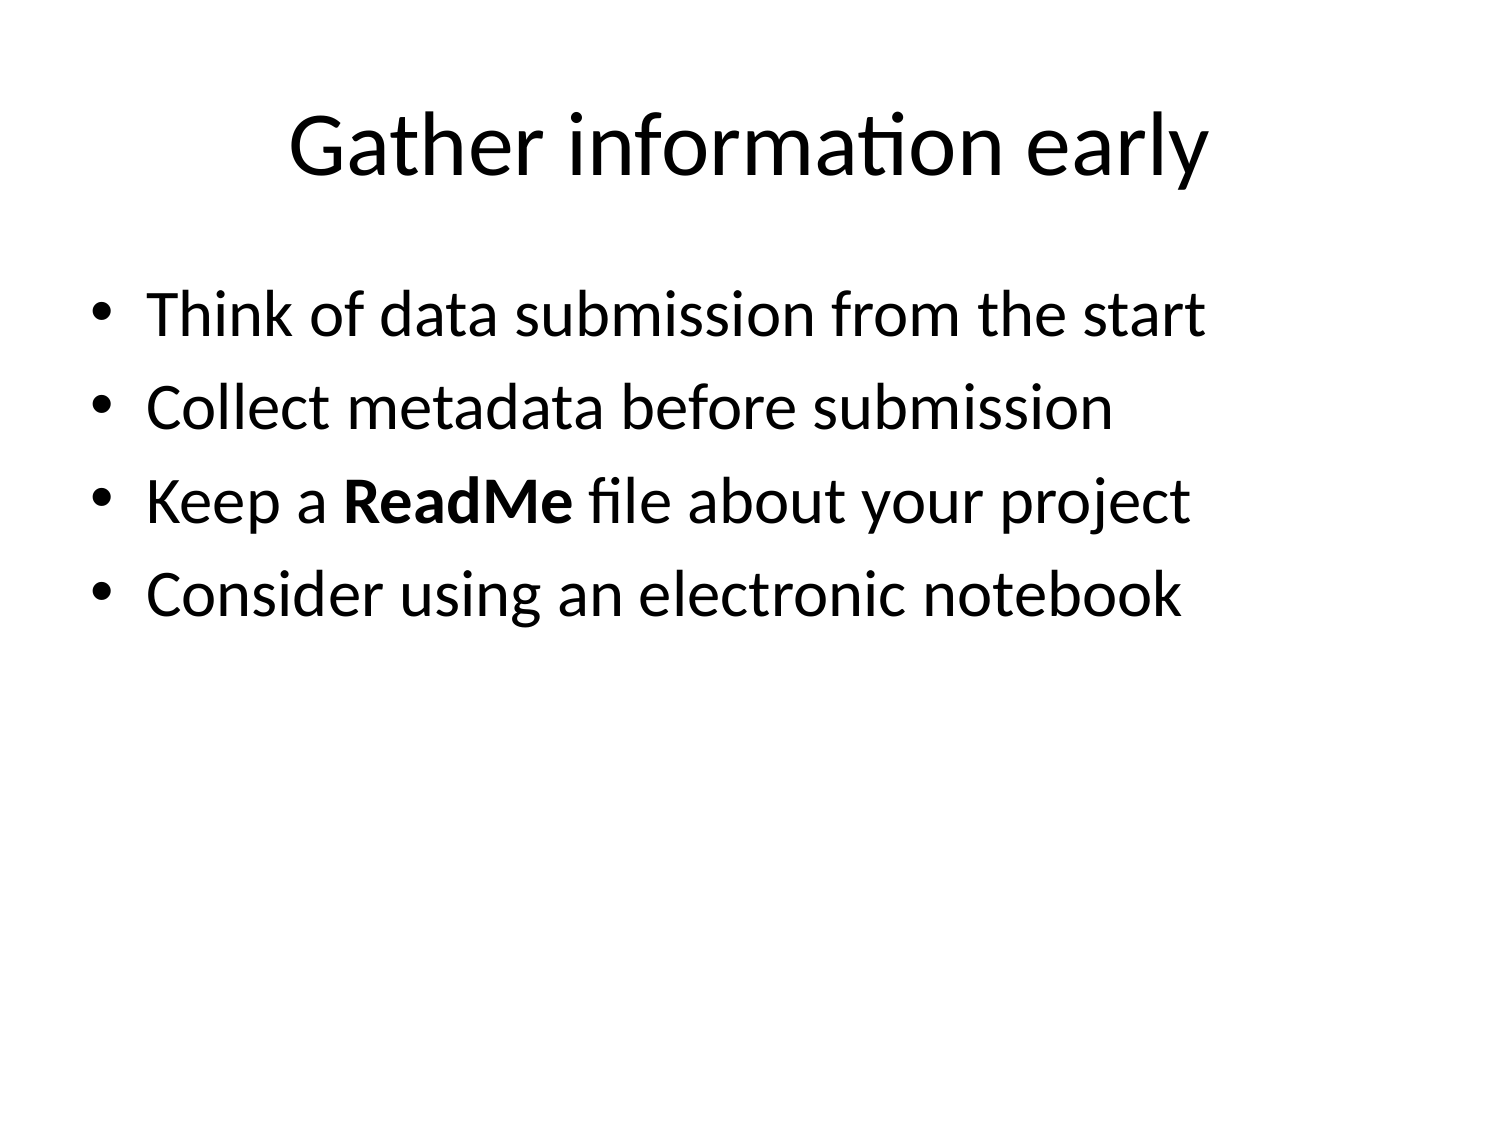

# Gather information early
Think of data submission from the start
Collect metadata before submission
Keep a ReadMe file about your project
Consider using an electronic notebook